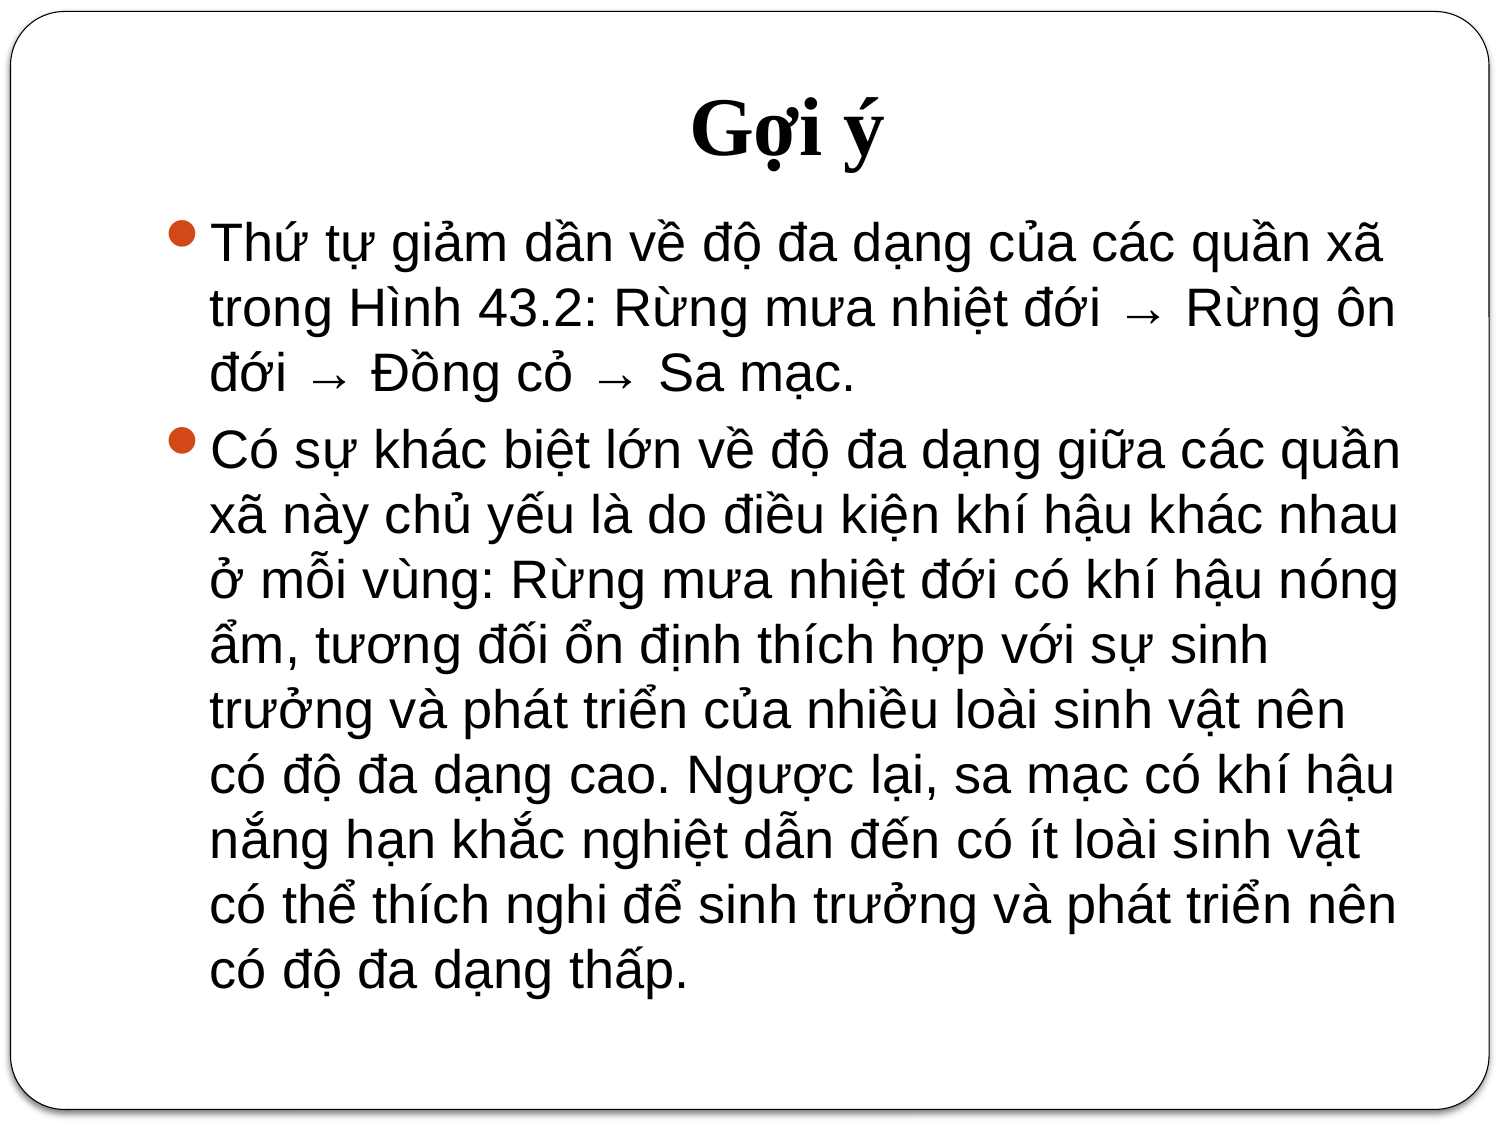

# Gợi ý
Thứ tự giảm dần về độ đa dạng của các quần xã trong Hình 43.2: Rừng mưa nhiệt đới → Rừng ôn đới → Đồng cỏ → Sa mạc.
Có sự khác biệt lớn về độ đa dạng giữa các quần xã này chủ yếu là do điều kiện khí hậu khác nhau ở mỗi vùng: Rừng mưa nhiệt đới có khí hậu nóng ẩm, tương đối ổn định thích hợp với sự sinh trưởng và phát triển của nhiều loài sinh vật nên có độ đa dạng cao. Ngược lại, sa mạc có khí hậu nắng hạn khắc nghiệt dẫn đến có ít loài sinh vật có thể thích nghi để sinh trưởng và phát triển nên có độ đa dạng thấp.